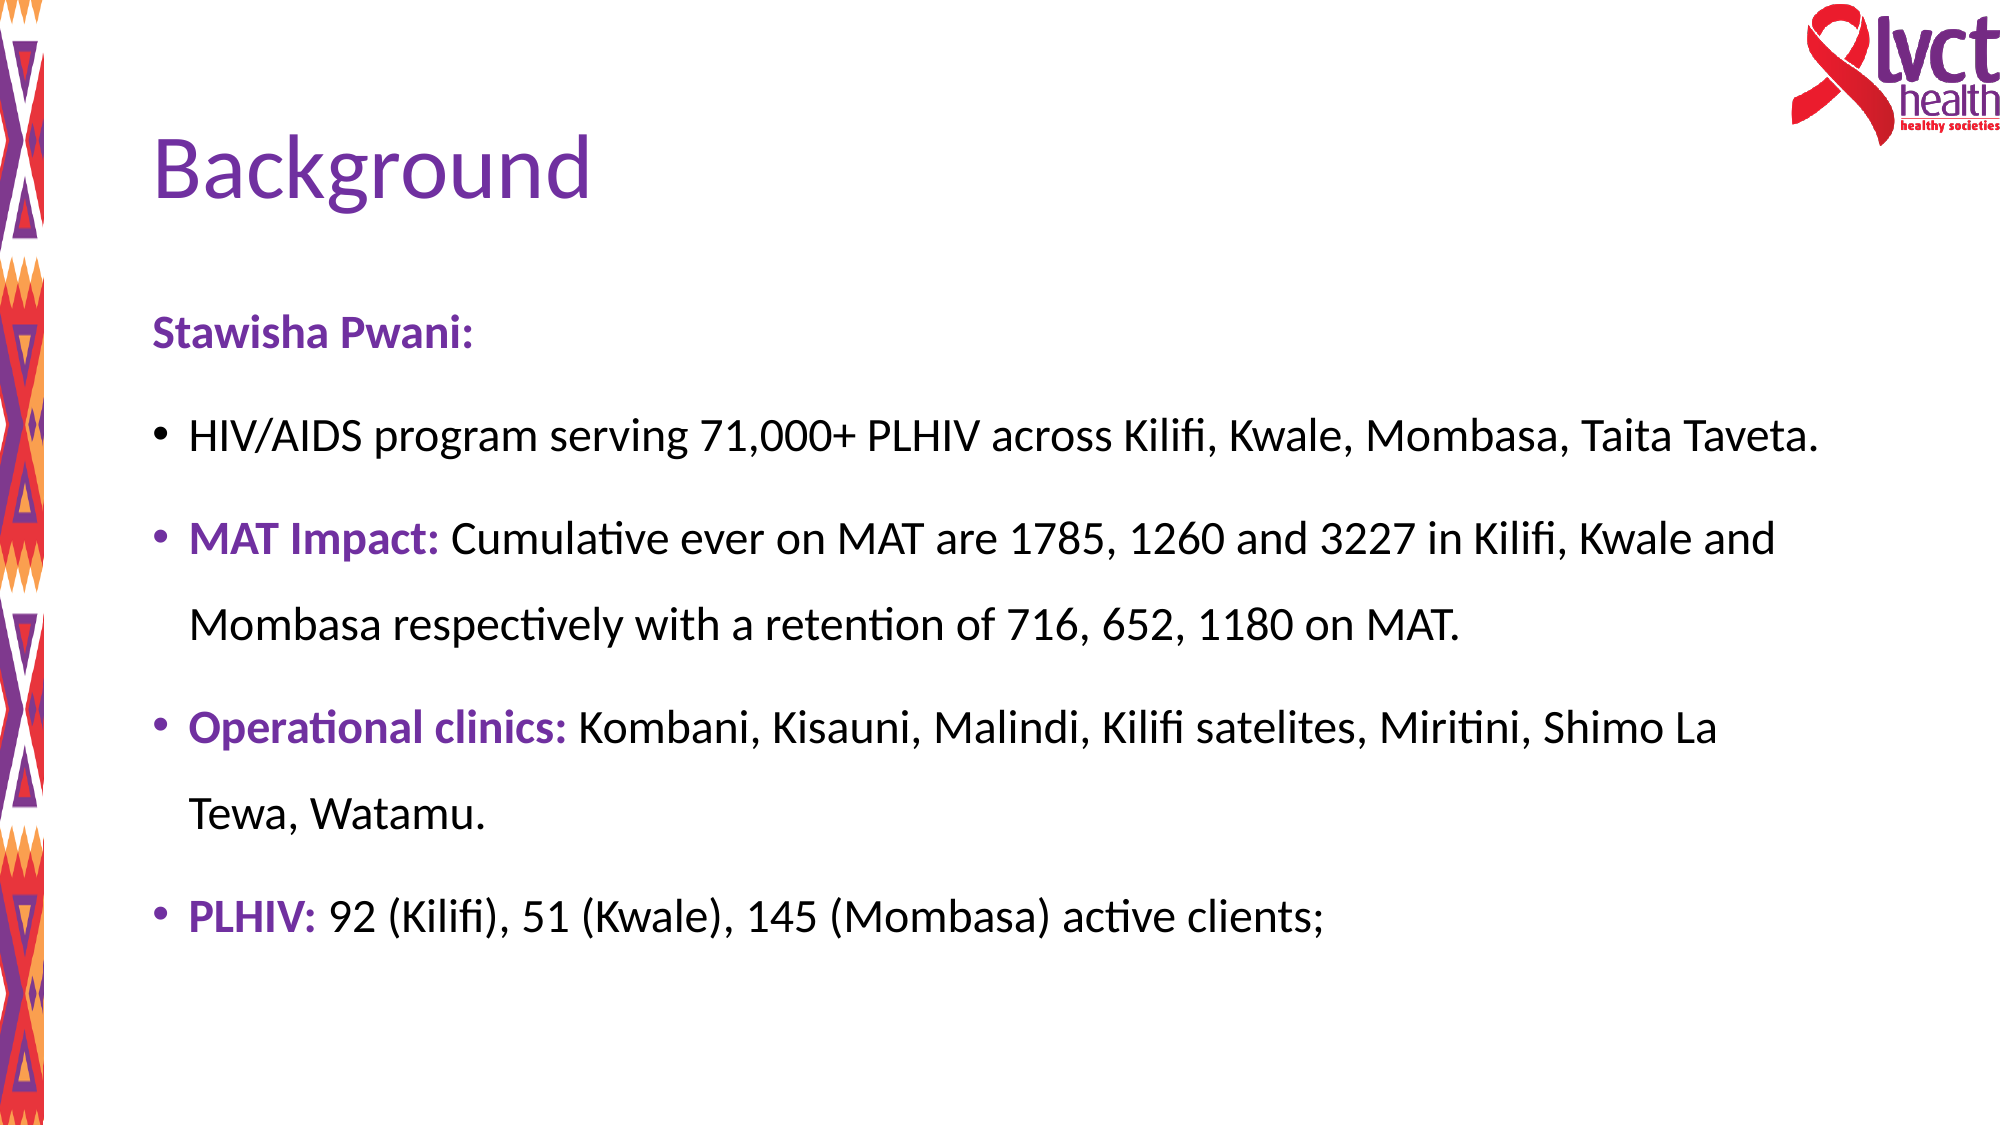

# Background
Stawisha Pwani:
HIV/AIDS program serving 71,000+ PLHIV across Kilifi, Kwale, Mombasa, Taita Taveta.
MAT Impact: Cumulative ever on MAT are 1785, 1260 and 3227 in Kilifi, Kwale and Mombasa respectively with a retention of 716, 652, 1180 on MAT.
Operational clinics: Kombani, Kisauni, Malindi, Kilifi satelites, Miritini, Shimo La Tewa, Watamu.
PLHIV: 92 (Kilifi), 51 (Kwale), 145 (Mombasa) active clients;